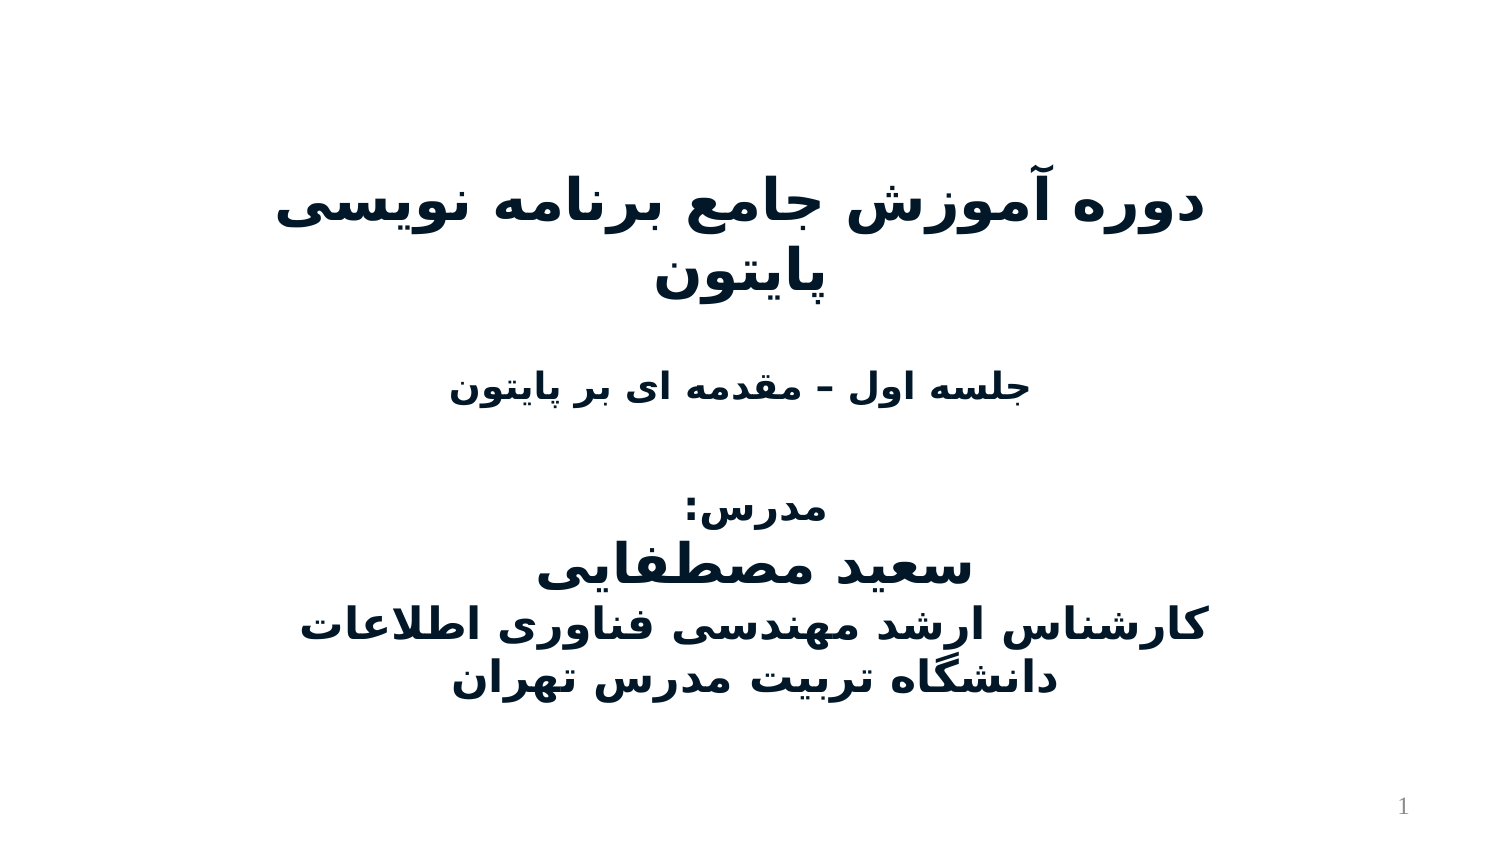

دوره آموزش جامع برنامه نویسی پایتون

جلسه اول – مقدمه ای بر پایتون
# مدرس: سعید مصطفایی کارشناس ارشد مهندسی فناوری اطلاعات دانشگاه تربیت مدرس تهران
1